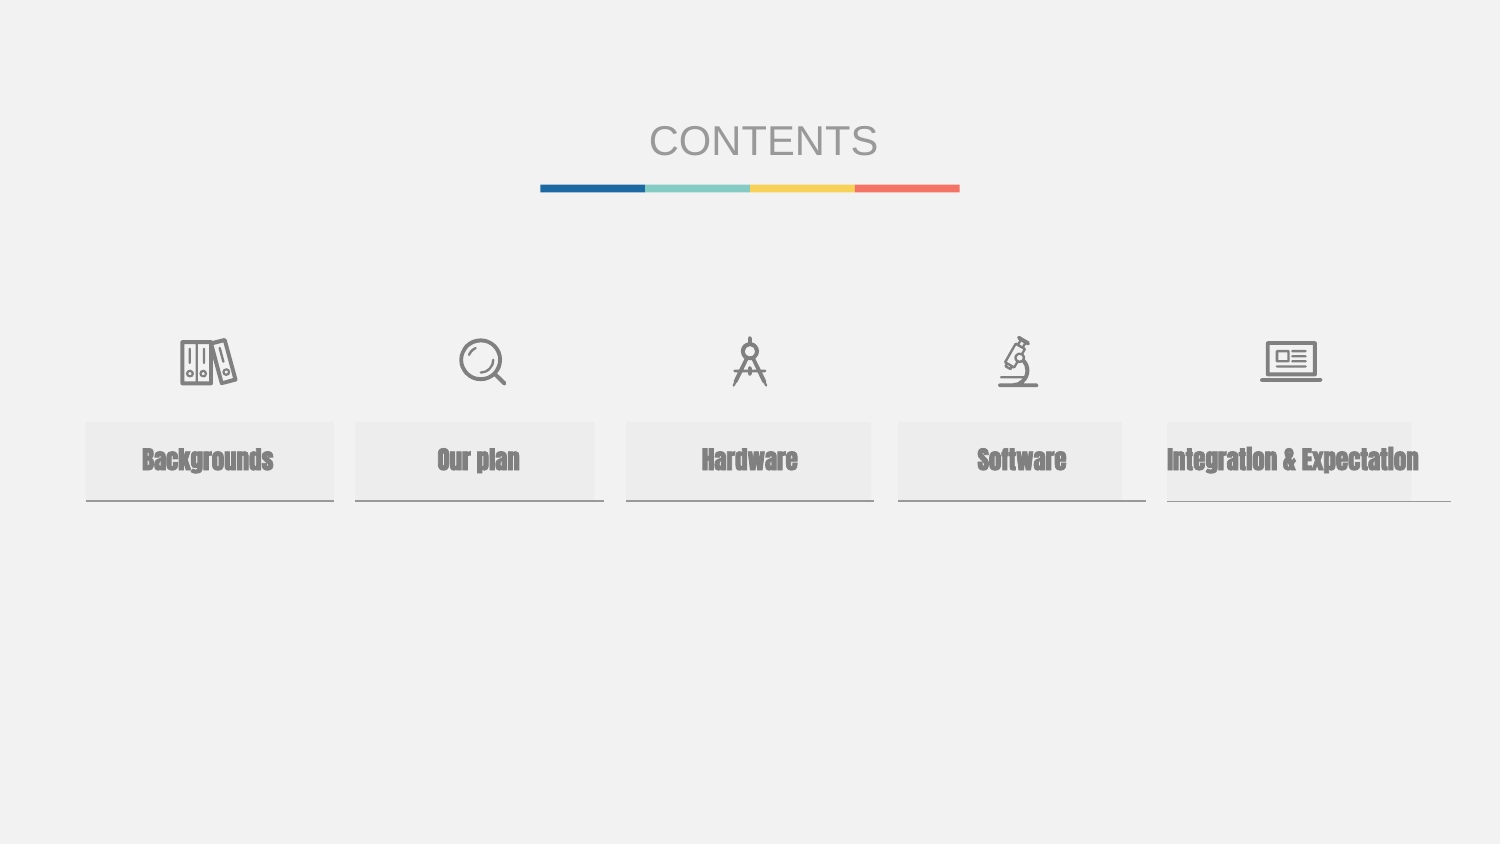

CONTENTS

Backgrounds
Our plan
Hardware
Software
Integration & Expectation